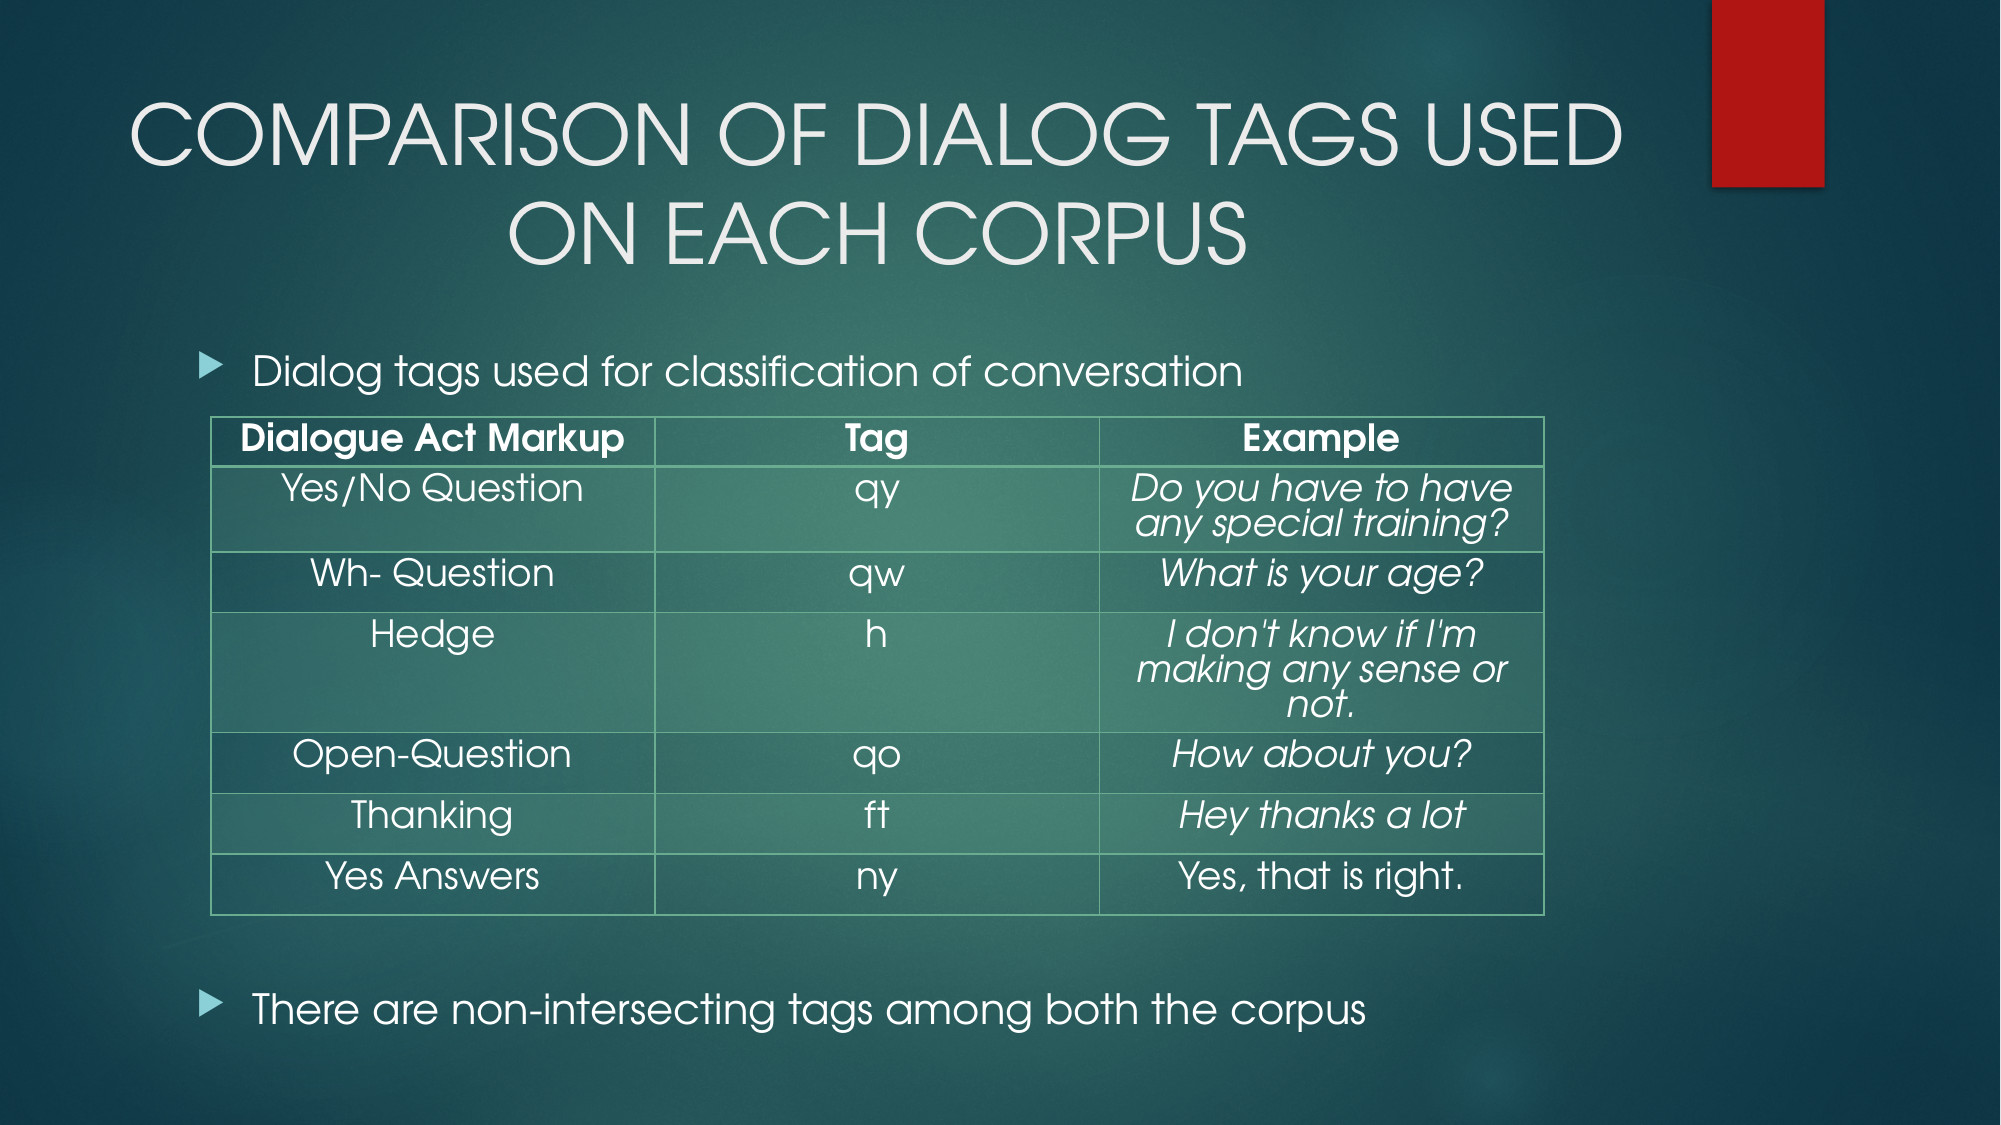

# COMPARISON OF DIALOG TAGS USED ON EACH CORPUS
Dialog tags used for classification of conversation

There are non-intersecting tags among both the corpus

| Dialogue Act Markup | Tag | Example |
| --- | --- | --- |
| Yes/No Question | qy | Do you have to have any special training? |
| Wh- Question | qw | What is your age? |
| Hedge | h | I don't know if I'm making any sense or not. |
| Open-Question | qo | How about you? |
| Thanking | ft | Hey thanks a lot |
| Yes Answers | ny | Yes, that is right. |